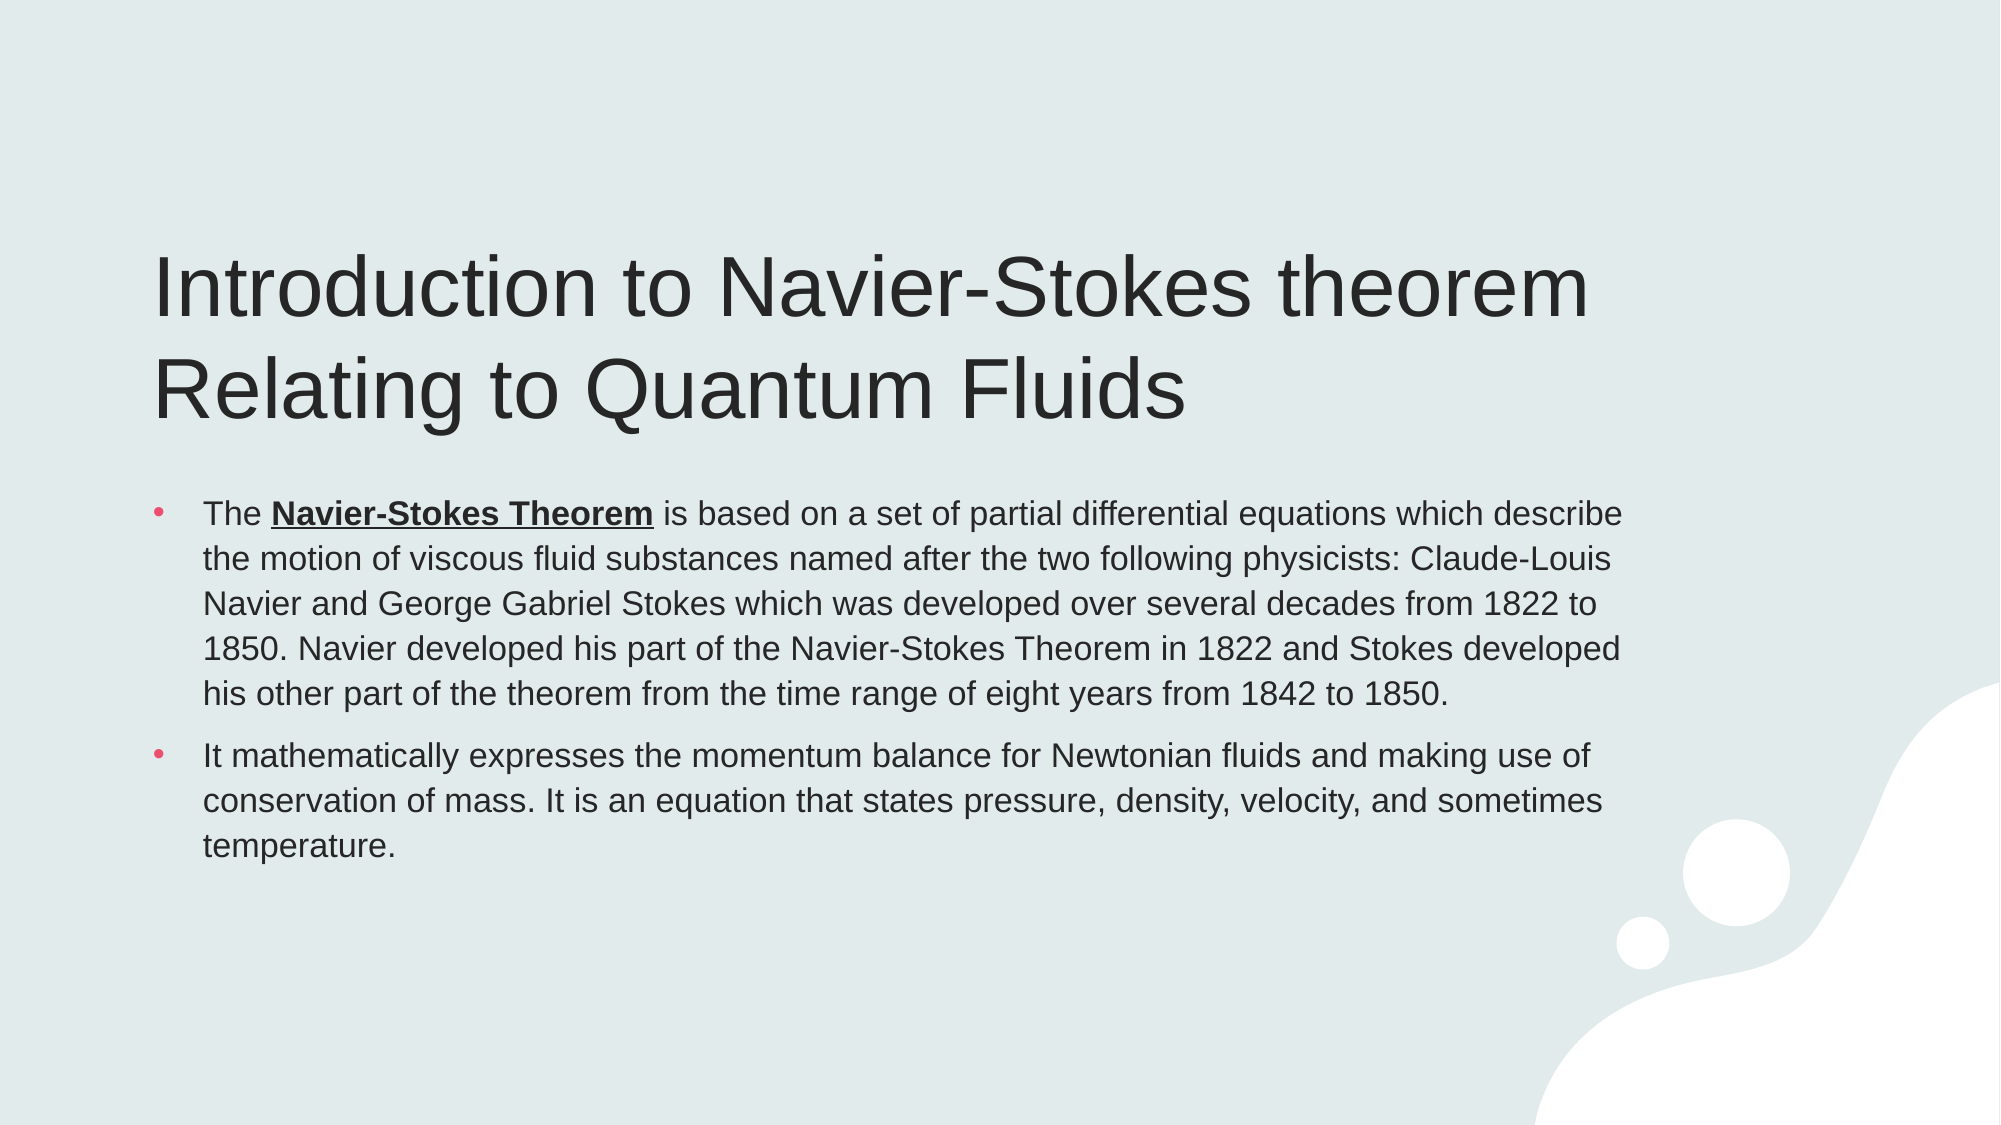

# Introduction to Navier-Stokes theorem Relating to Quantum Fluids
The Navier-Stokes Theorem is based on a set of partial differential equations which describe the motion of viscous fluid substances named after the two following physicists: Claude-Louis Navier and George Gabriel Stokes which was developed over several decades from 1822 to 1850. Navier developed his part of the Navier-Stokes Theorem in 1822 and Stokes developed his other part of the theorem from the time range of eight years from 1842 to 1850.
It mathematically expresses the momentum balance for Newtonian fluids and making use of conservation of mass. It is an equation that states pressure, density, velocity, and sometimes temperature.